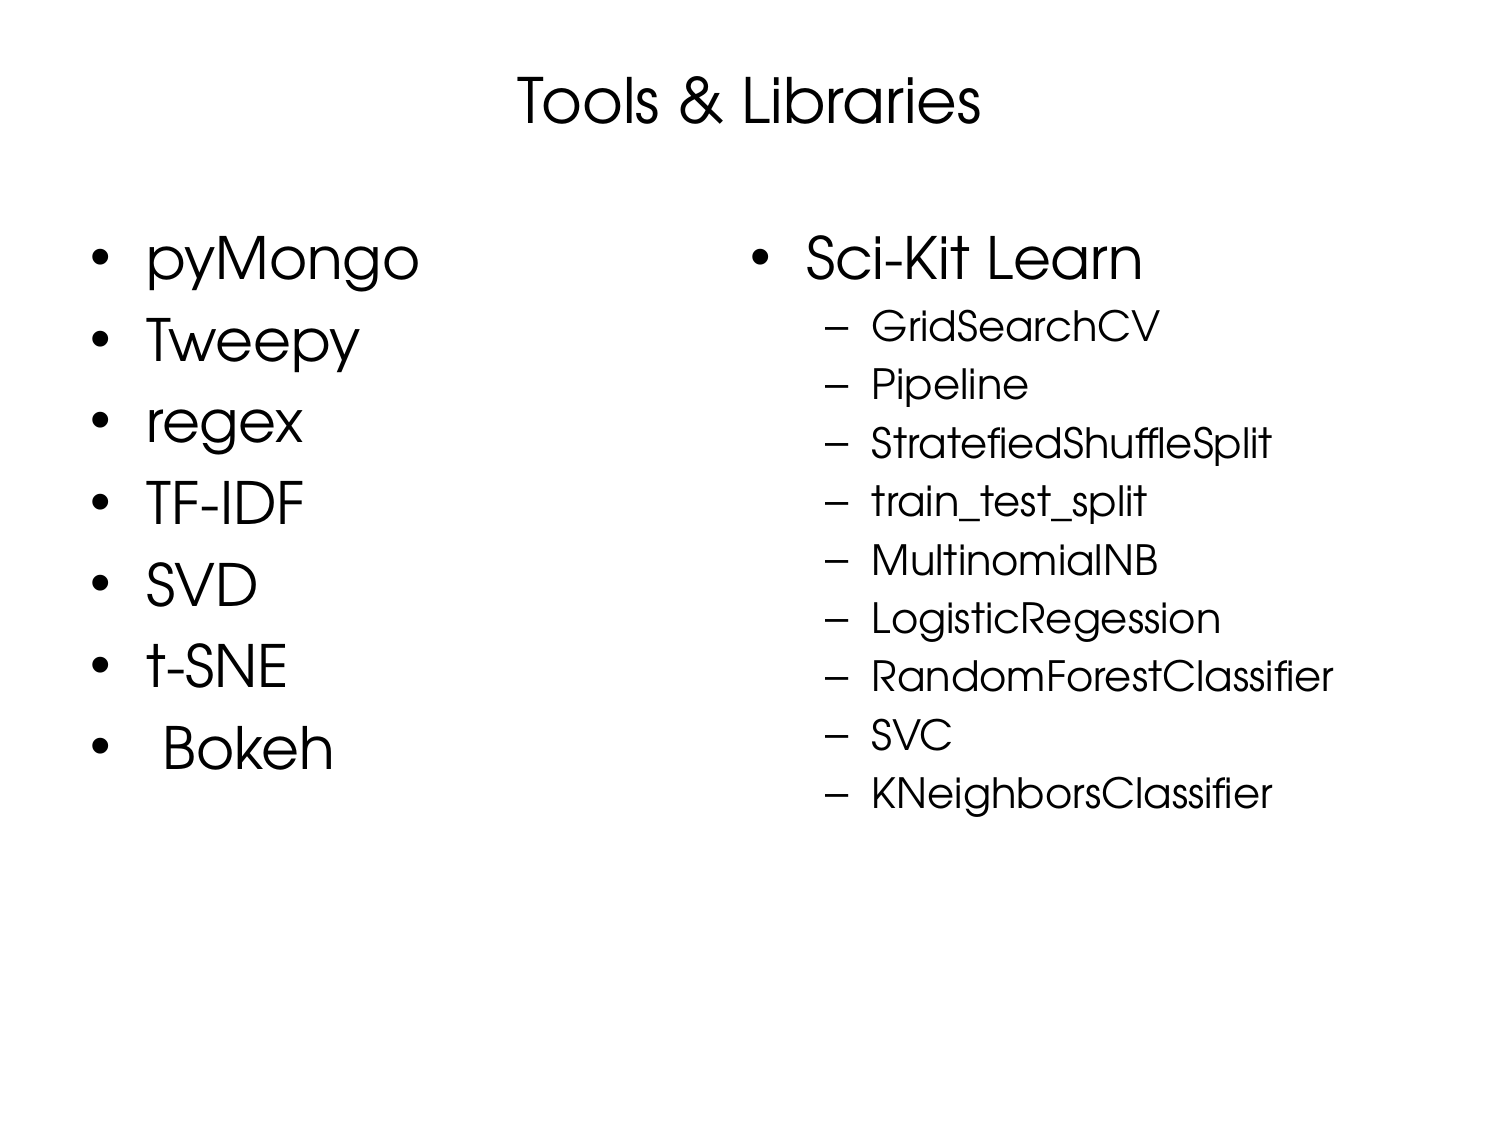

# Tools & Libraries
pyMongo
Tweepy
regex
TF-IDF
SVD
t-SNE
 Bokeh

Sci-Kit Learn
GridSearchCV
Pipeline
StratefiedShuffleSplit
train_test_split
MultinomialNB
LogisticRegession
RandomForestClassifier
SVC
KNeighborsClassifier